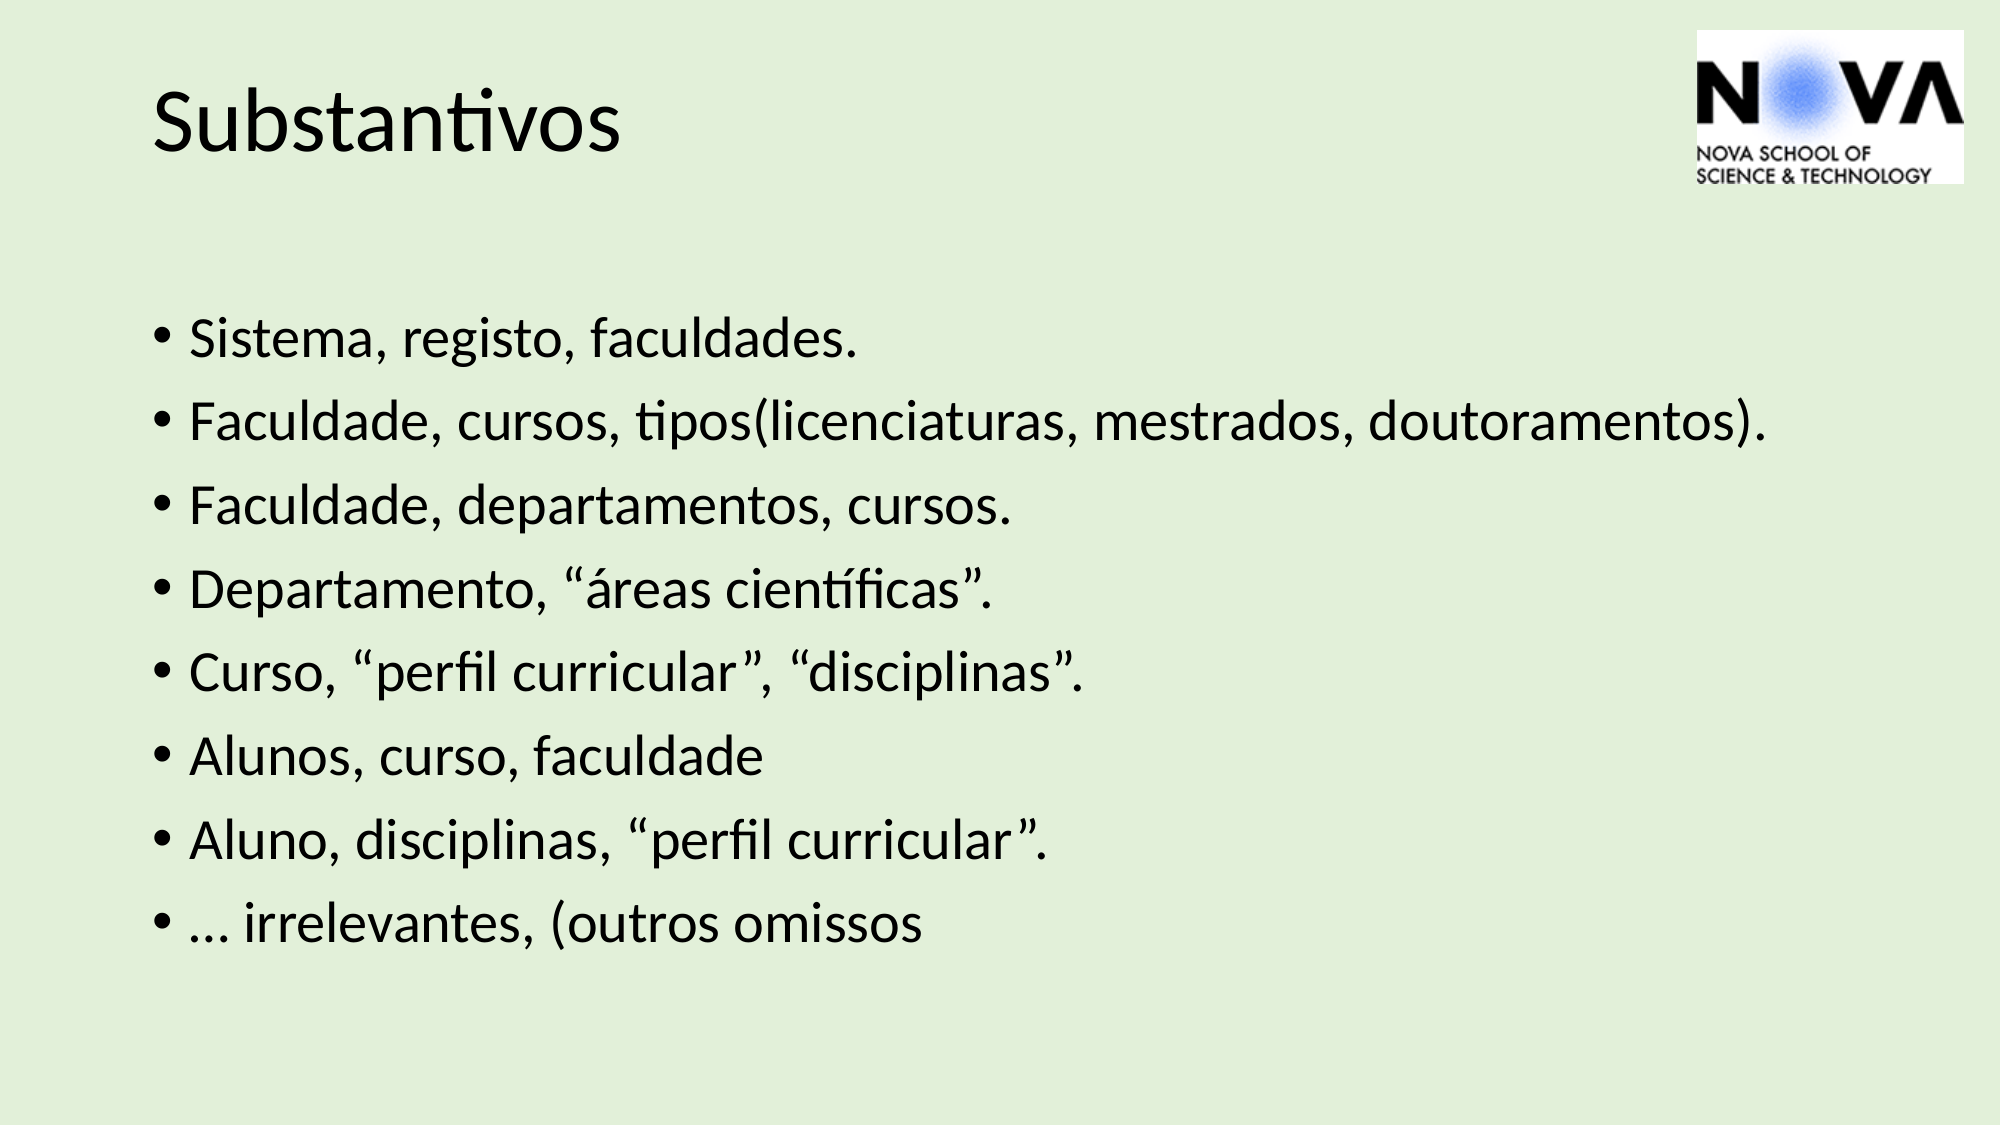

# Substantivos
Sistema, registo, faculdades.
Faculdade, cursos, tipos(licenciaturas, mestrados, doutoramentos).
Faculdade, departamentos, cursos.
Departamento, “áreas científicas”.
Curso, “perfil curricular”, “disciplinas”.
Alunos, curso, faculdade
Aluno, disciplinas, “perfil curricular”.
… irrelevantes, (outros omissos